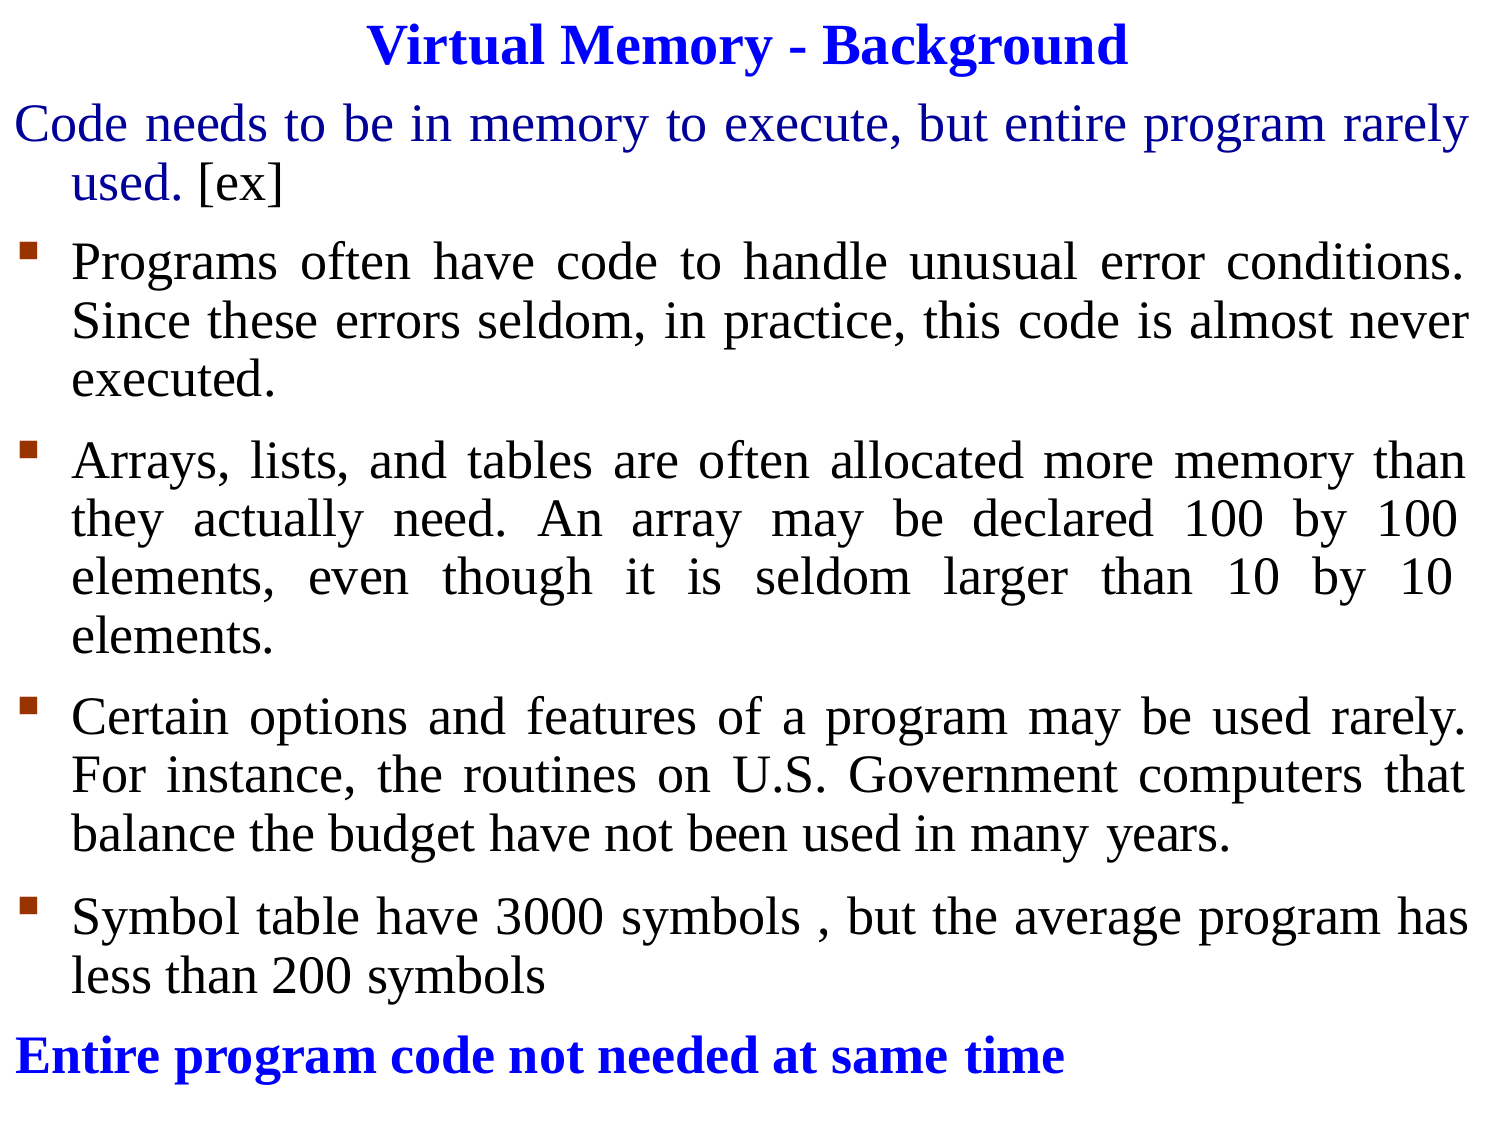

# Virtual Memory - Background
Code needs to be in memory to execute, but entire program rarely  used. [ex]
Programs often have code to handle unusual error conditions.  Since these errors seldom, in practice, this code is almost never  executed.
Arrays, lists, and tables are often allocated more memory than  they actually need. An array may be declared 100 by 100  elements, even though it is seldom larger than 10 by 10  elements.
Certain options and features of a program may be used rarely.  For instance, the routines on U.S. Government computers that  balance the budget have not been used in many years.
Symbol table have 3000 symbols , but the average program has  less than 200 symbols
Entire program code not needed at same time